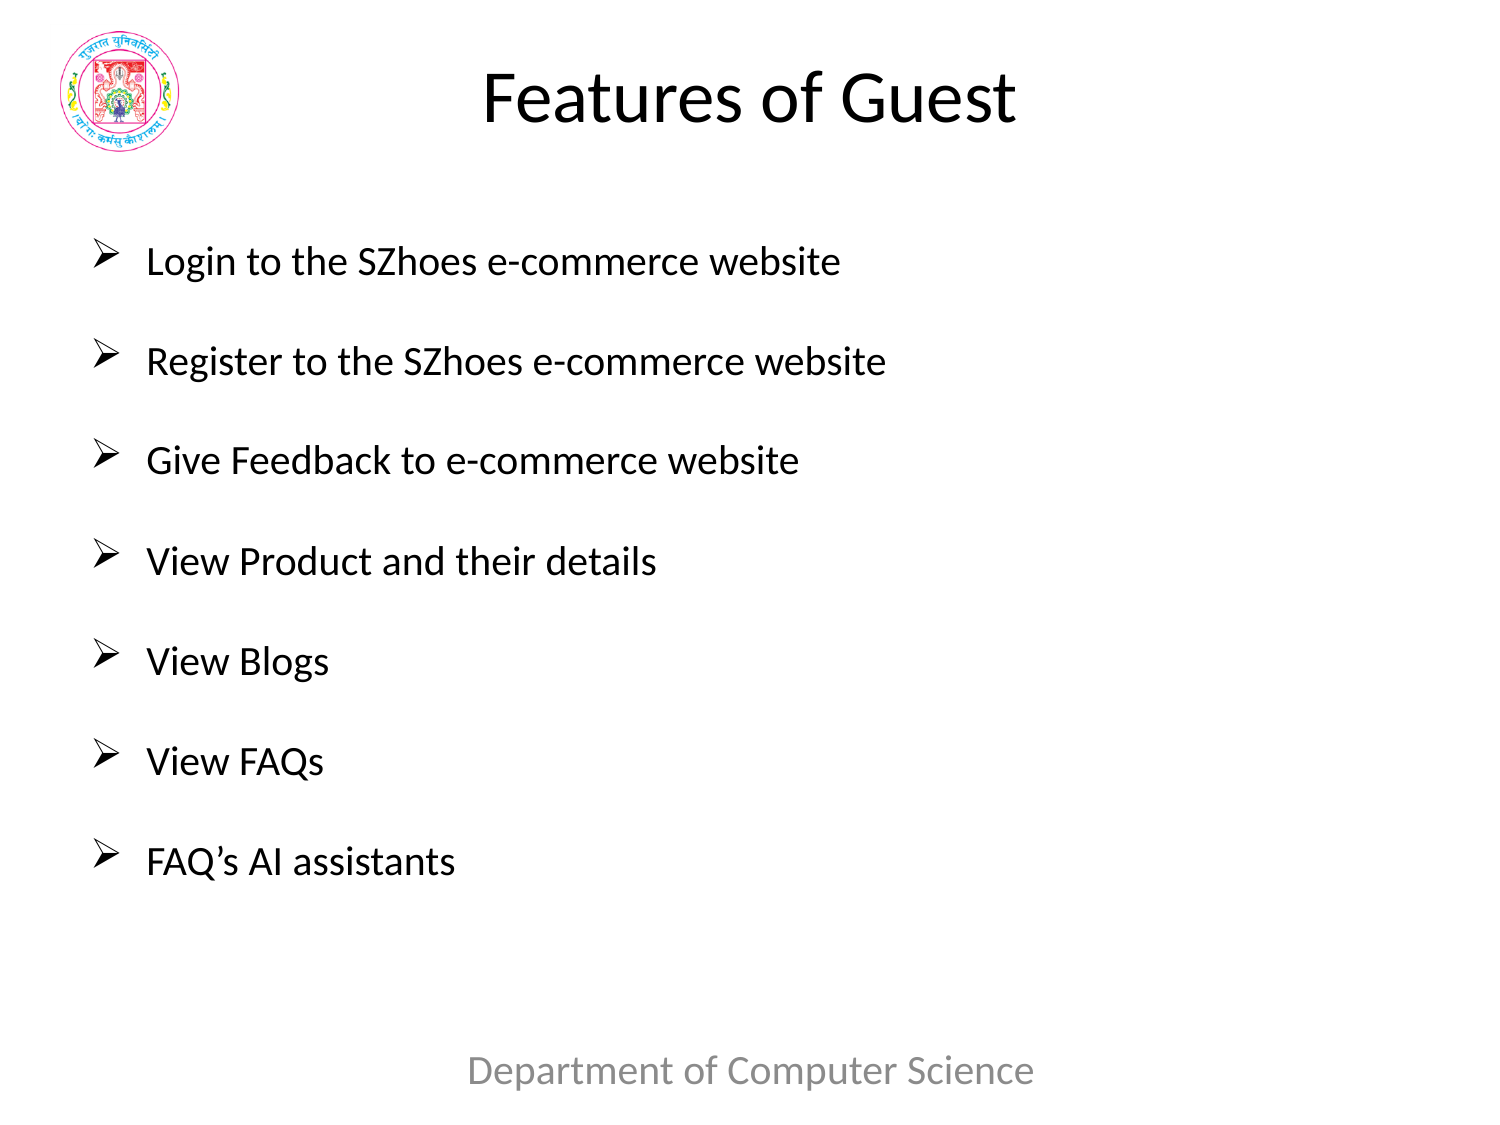

# Features of Guest
Login to the SZhoes e-commerce website
Register to the SZhoes e-commerce website
Give Feedback to e-commerce website
View Product and their details
View Blogs
View FAQs
FAQ’s AI assistants

Department of Computer Science
23